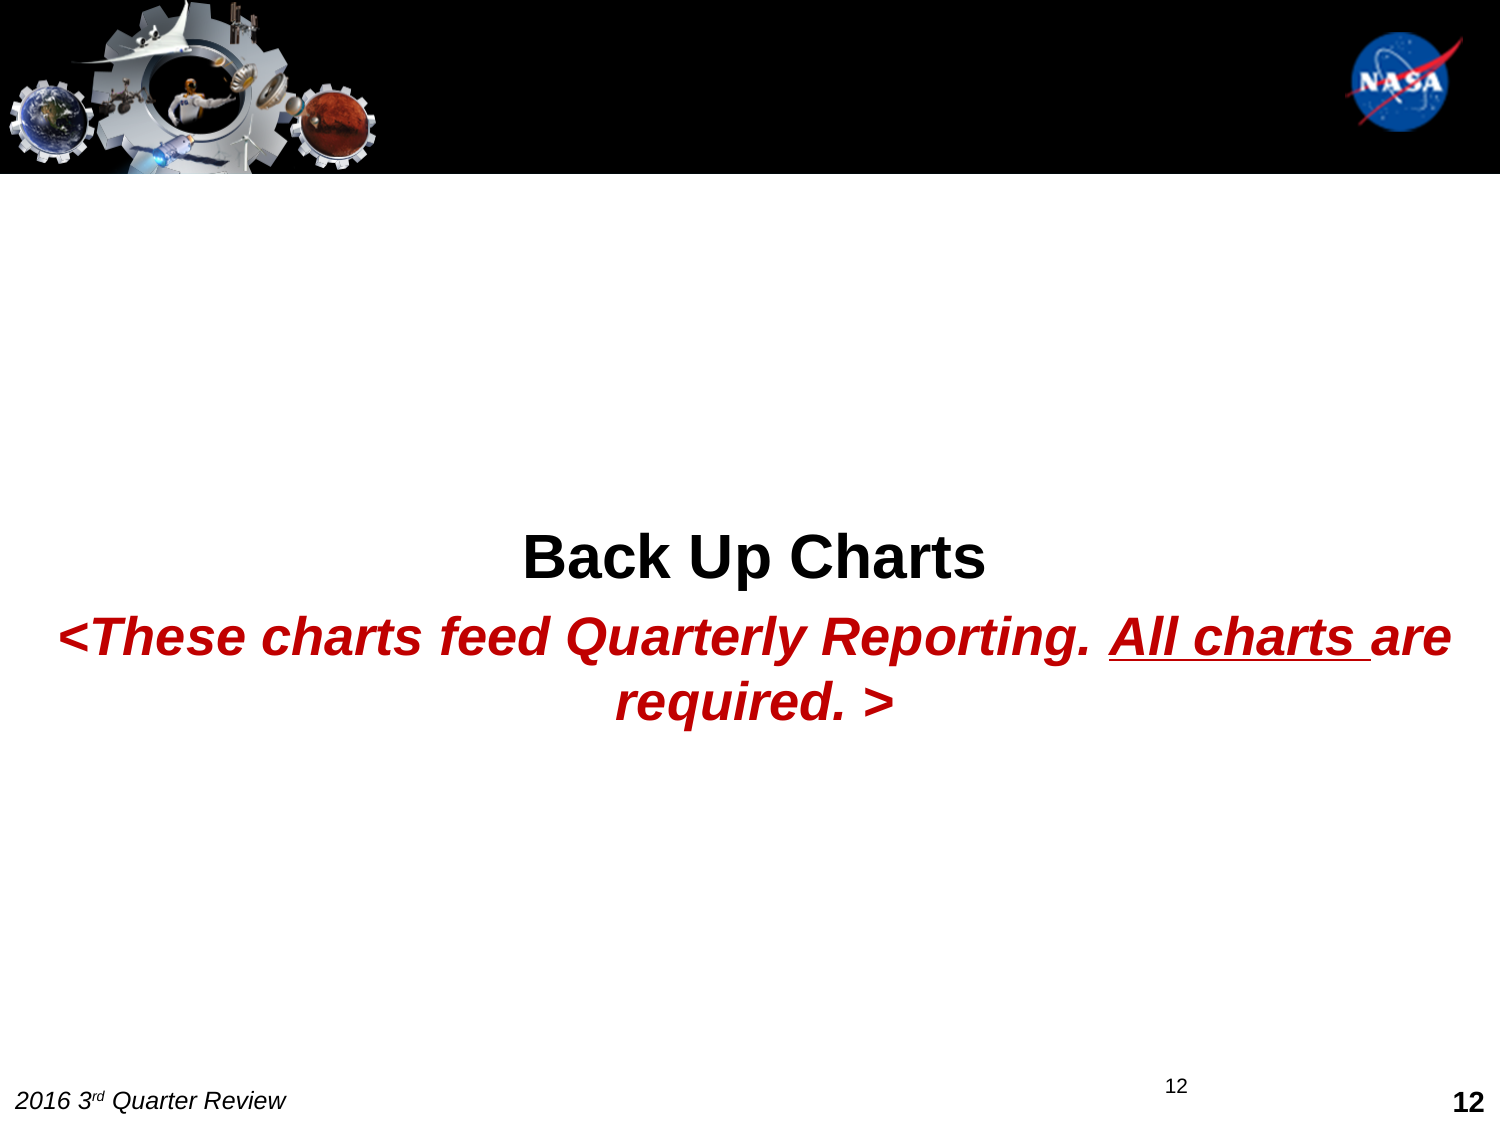

Back Up Charts
<These charts feed Quarterly Reporting. All charts are required. >
12